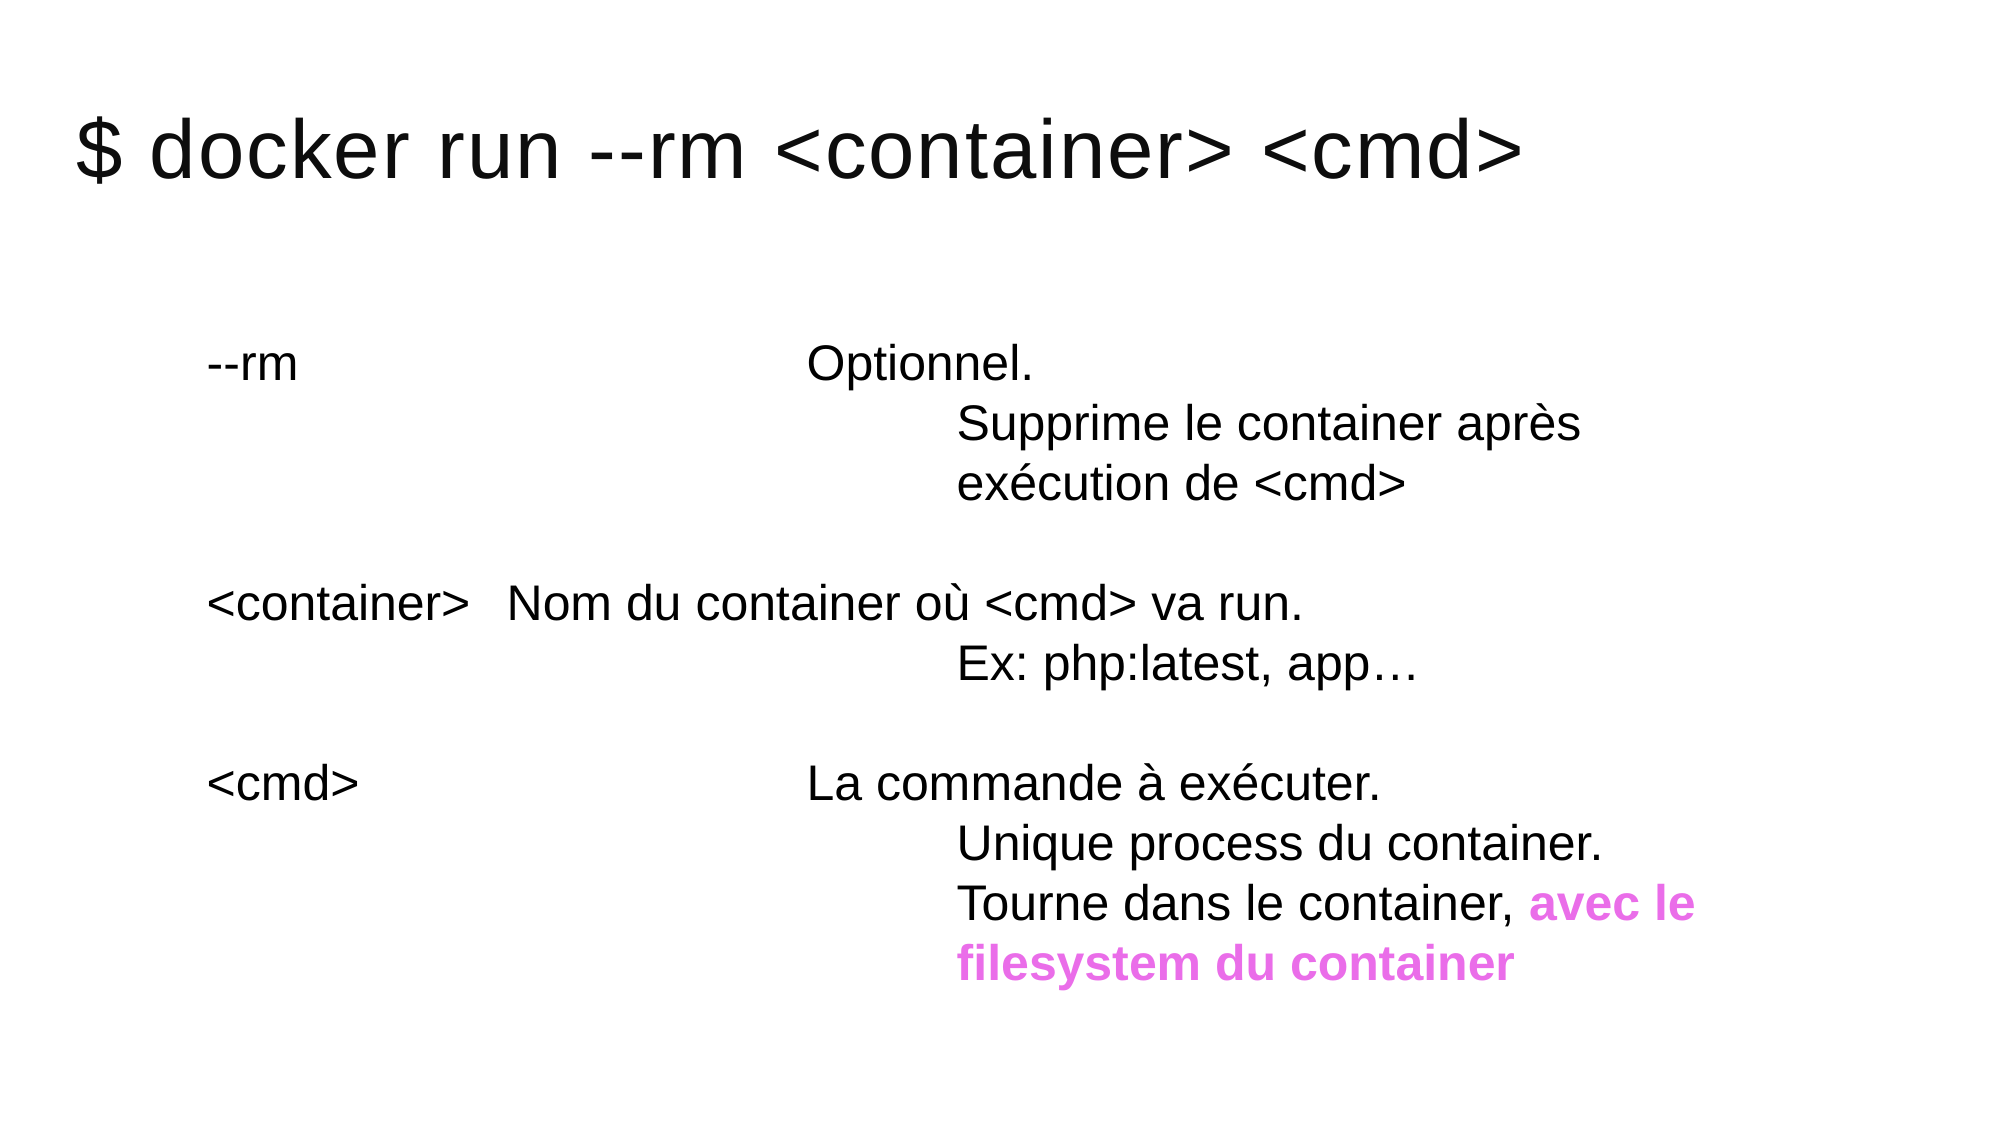

$ docker run --rm <container> <cmd>
--rm				Optionnel.
					Supprime le container après
					exécution de <cmd>

<container>	Nom du container où <cmd> va run.
					Ex: php:latest, app…

<cmd> 			La commande à exécuter.
					Unique process du container.
					Tourne dans le container, avec le
					filesystem du container